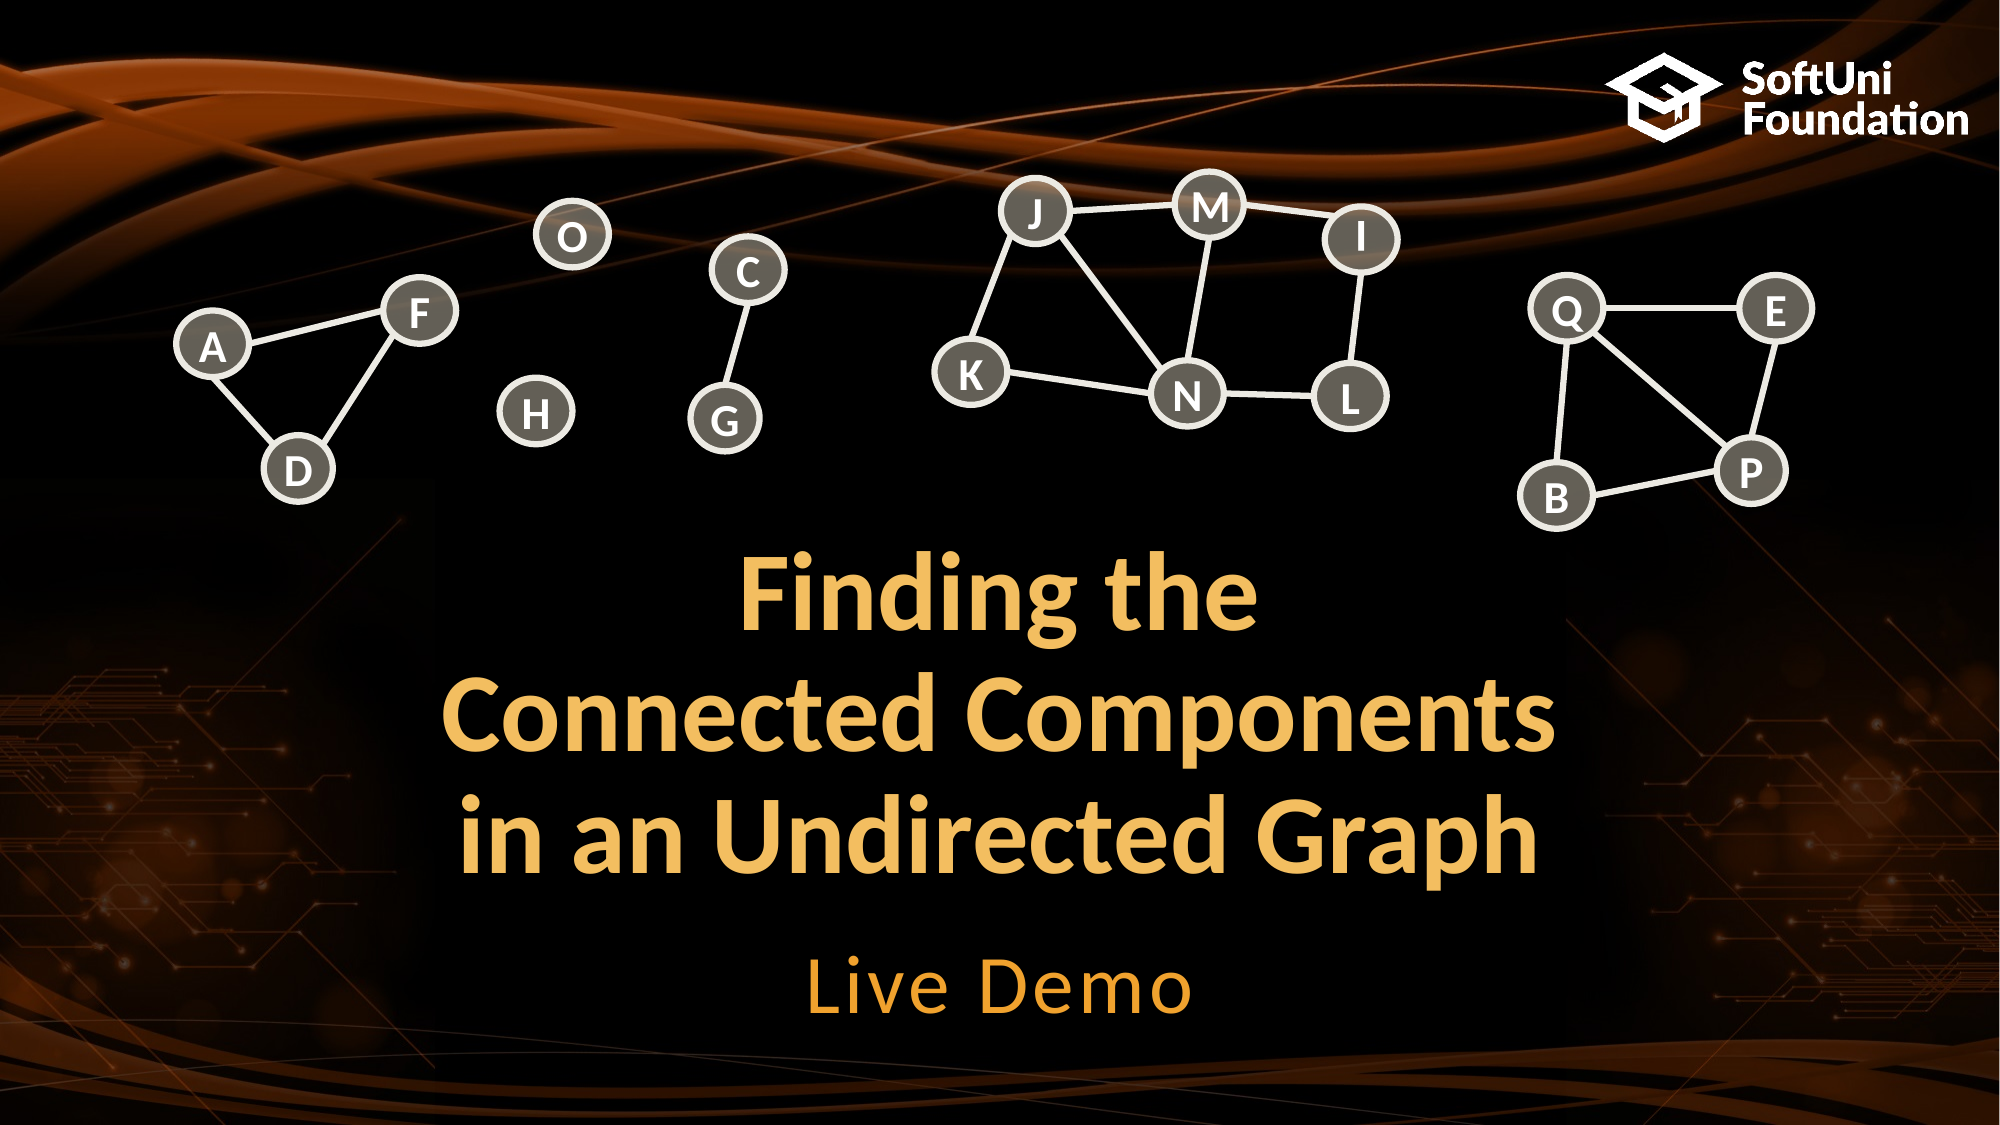

M
J
O
I
C
G
Q
E
F
A
D
K
N
L
H
P
B
# Finding the Connected Components in an Undirected Graph
Live Demo